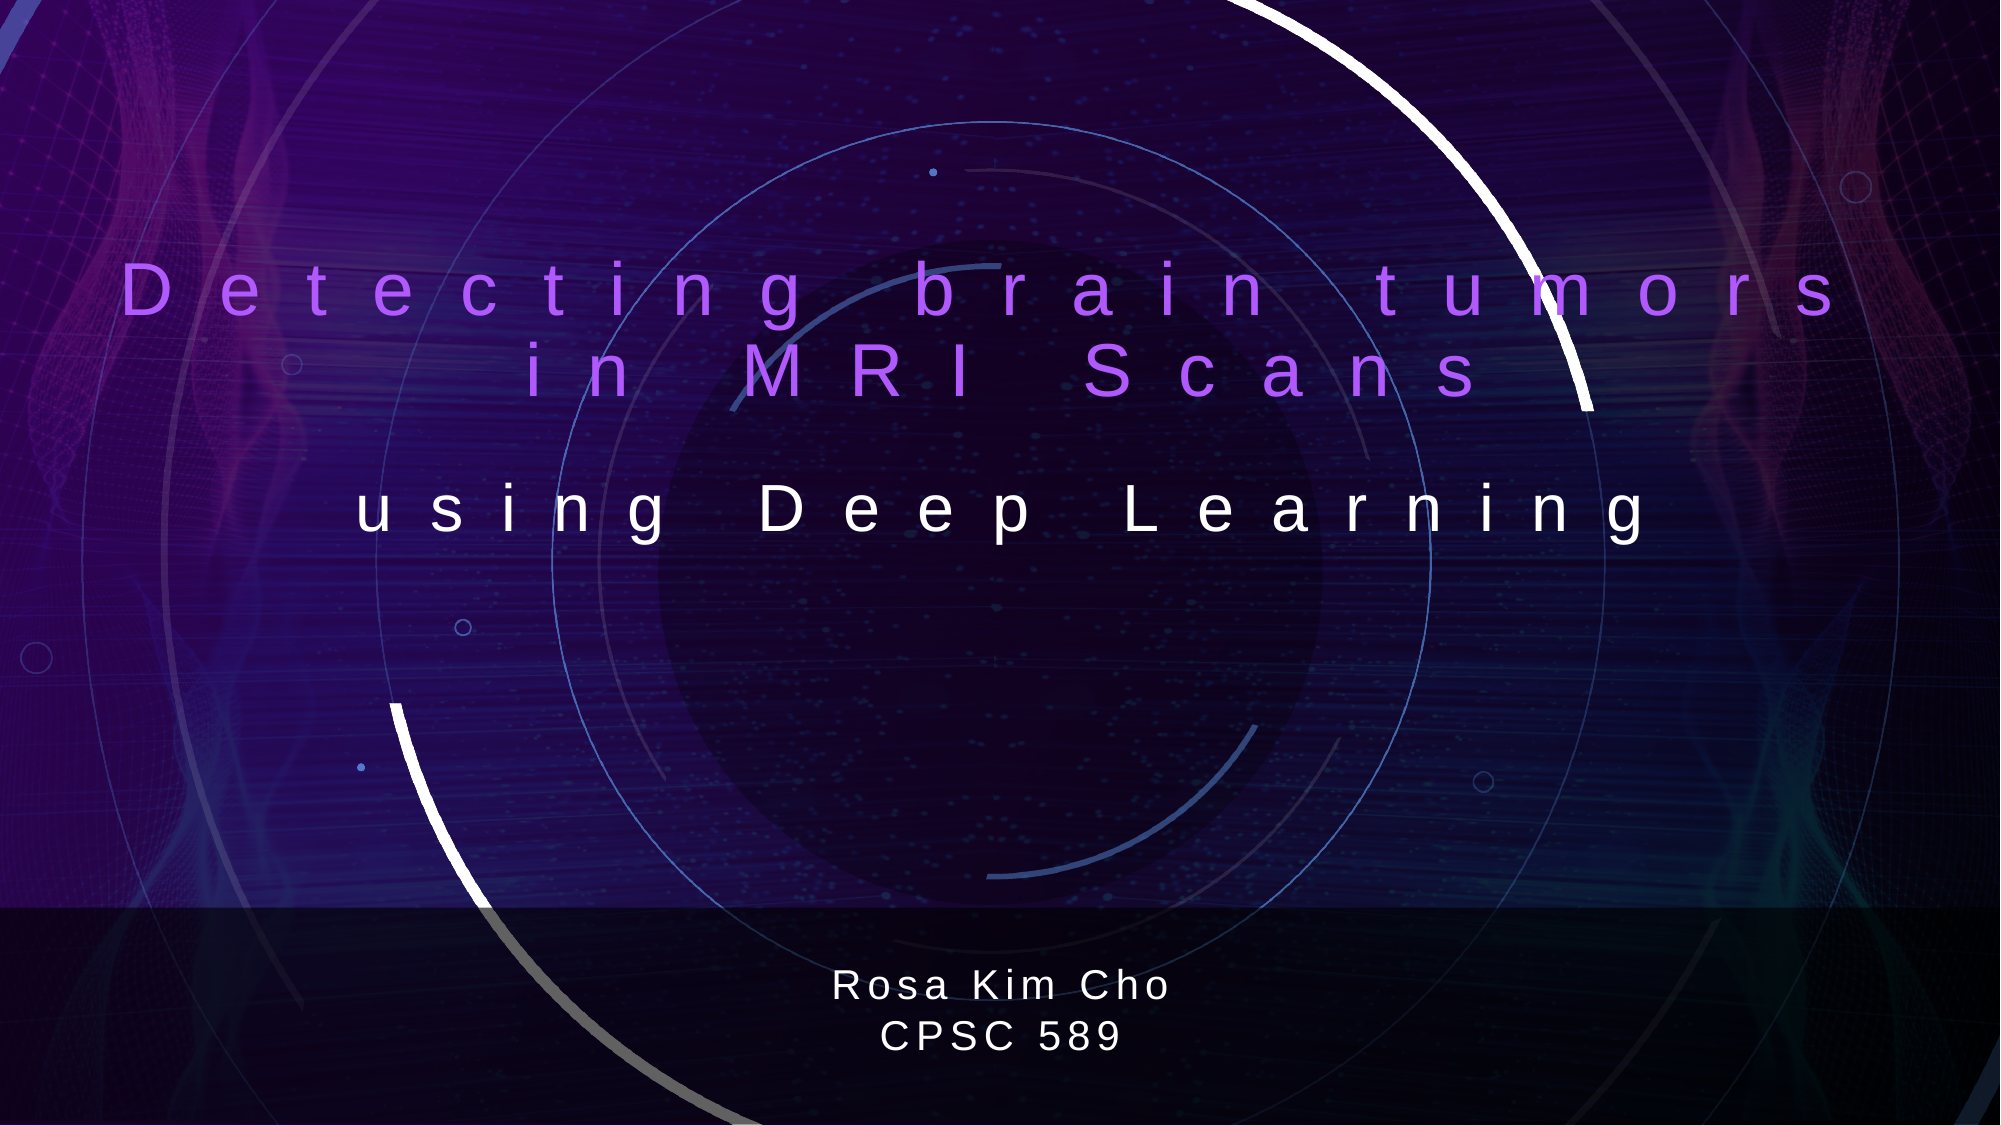

# Detecting brain tumors in MRI Scans
using Deep Learning
Rosa Kim Cho
CPSC 589